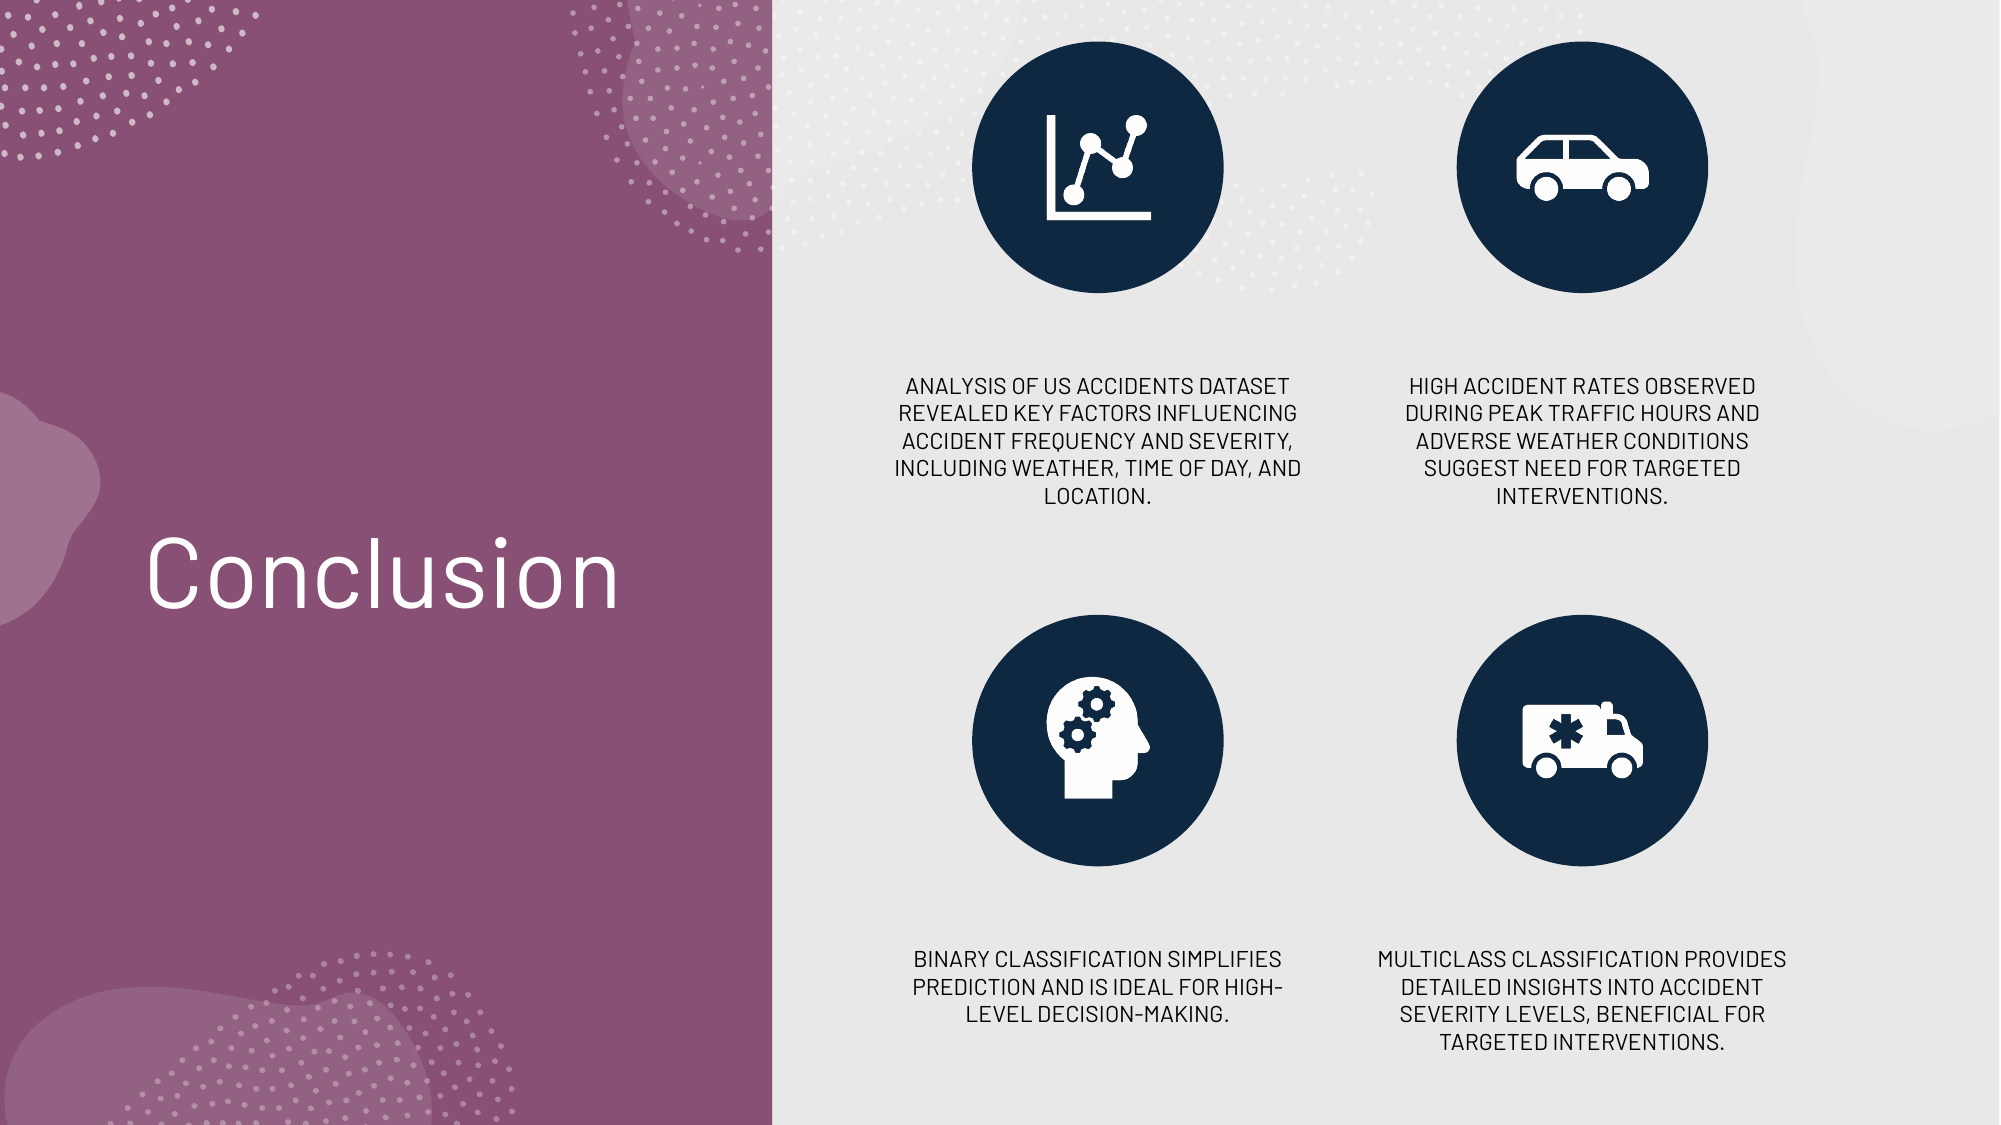

Analysis of US Accidents dataset revealed key factors influencing accident frequency and severity, including weather, time of day, and location.
High accident rates observed during peak traffic hours and adverse weather conditions suggest need for targeted interventions.
Binary classification simplifies prediction and is ideal for high-level decision-making.
Multiclass classification provides detailed insights into accident severity levels, beneficial for targeted interventions.
Conclusion